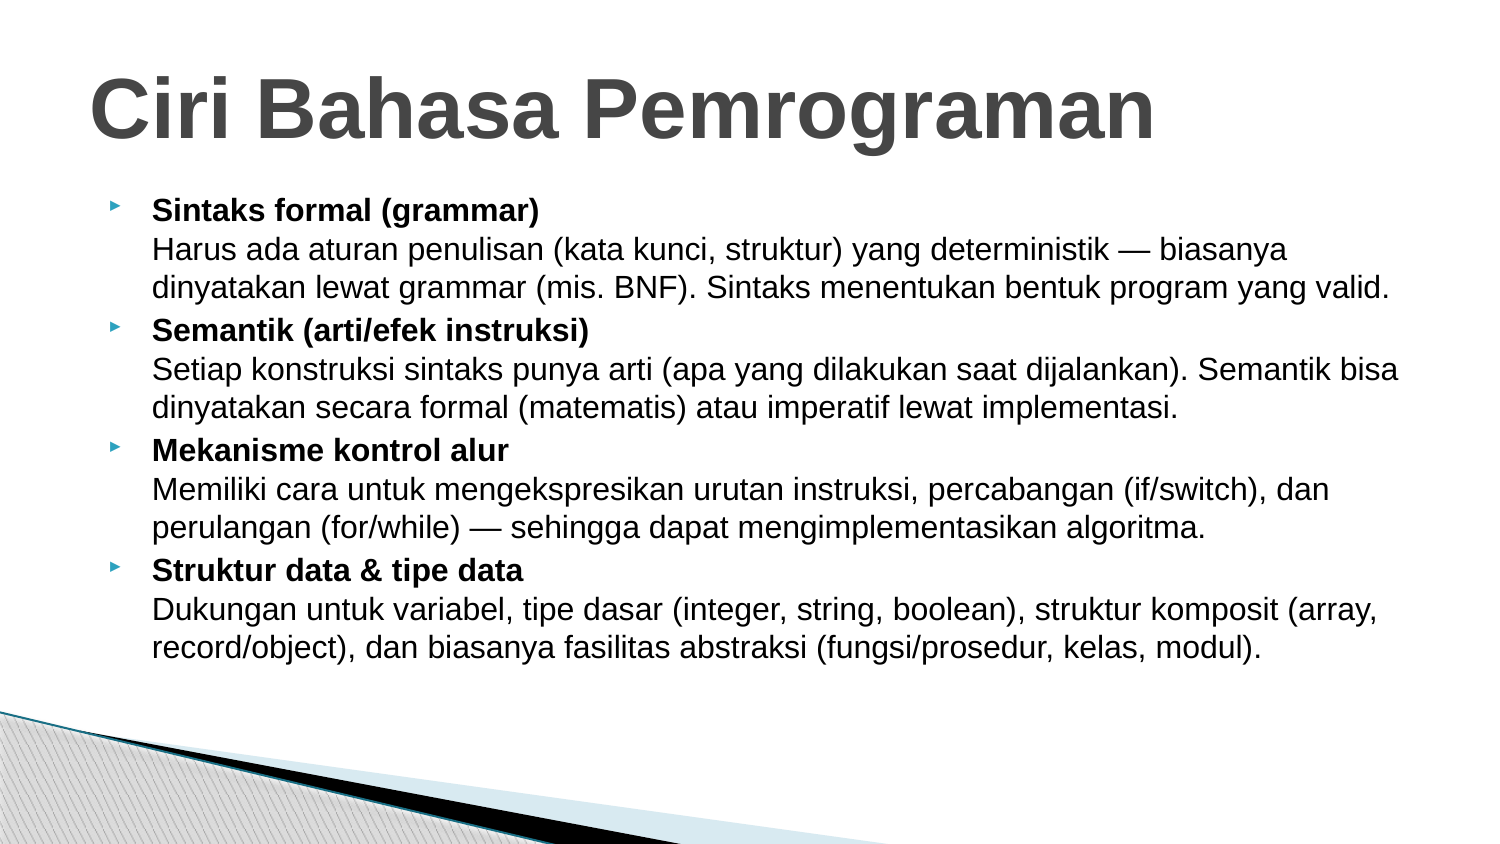

# Ciri Bahasa Pemrograman
Sintaks formal (grammar)
Harus ada aturan penulisan (kata kunci, struktur) yang deterministik — biasanya dinyatakan lewat grammar (mis. BNF). Sintaks menentukan bentuk program yang valid.
Semantik (arti/efek instruksi)
Setiap konstruksi sintaks punya arti (apa yang dilakukan saat dijalankan). Semantik bisa dinyatakan secara formal (matematis) atau imperatif lewat implementasi.
Mekanisme kontrol alur
Memiliki cara untuk mengekspresikan urutan instruksi, percabangan (if/switch), dan perulangan (for/while) — sehingga dapat mengimplementasikan algoritma.
Struktur data & tipe data
Dukungan untuk variabel, tipe dasar (integer, string, boolean), struktur komposit (array, record/object), dan biasanya fasilitas abstraksi (fungsi/prosedur, kelas, modul).